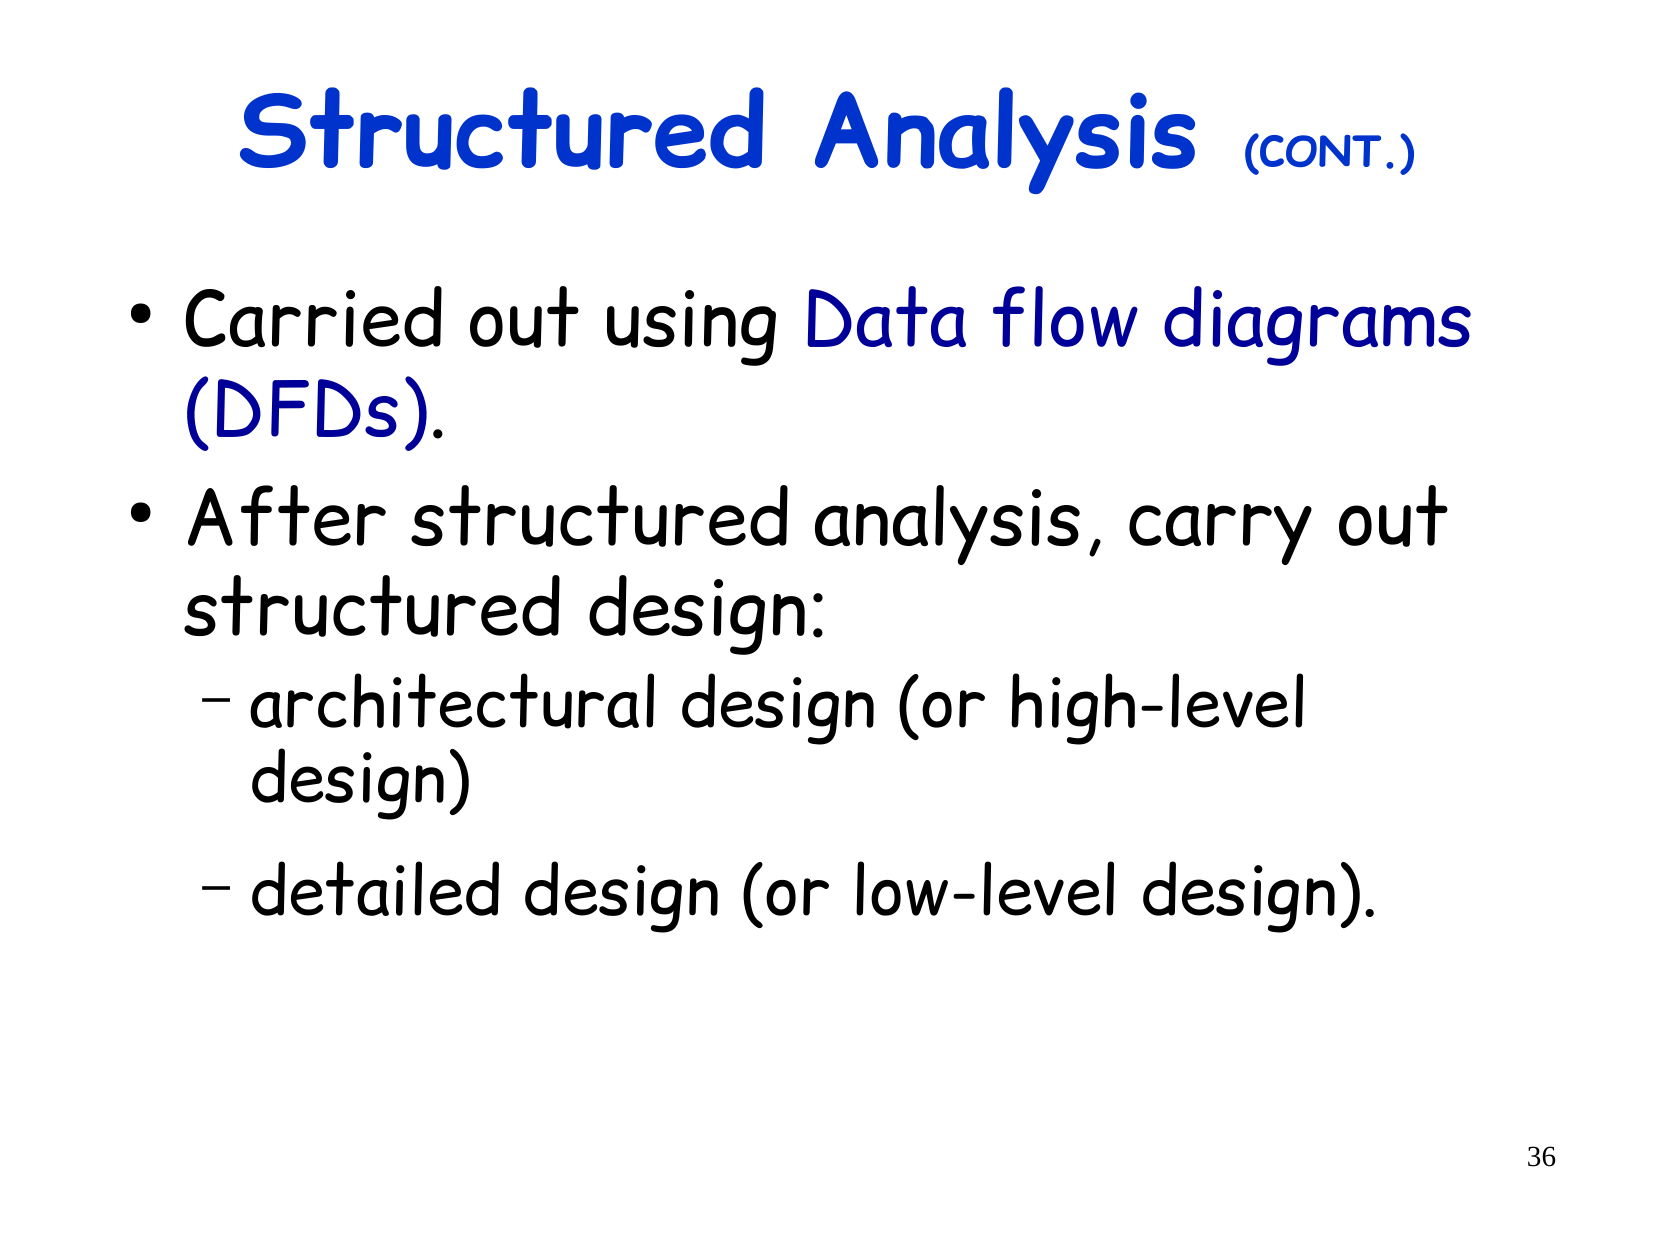

# Structured Analysis (CONT.)
Carried out using Data flow diagrams (DFDs).
After structured analysis, carry out structured design:
architectural design (or high-level design)
detailed design (or low-level design).